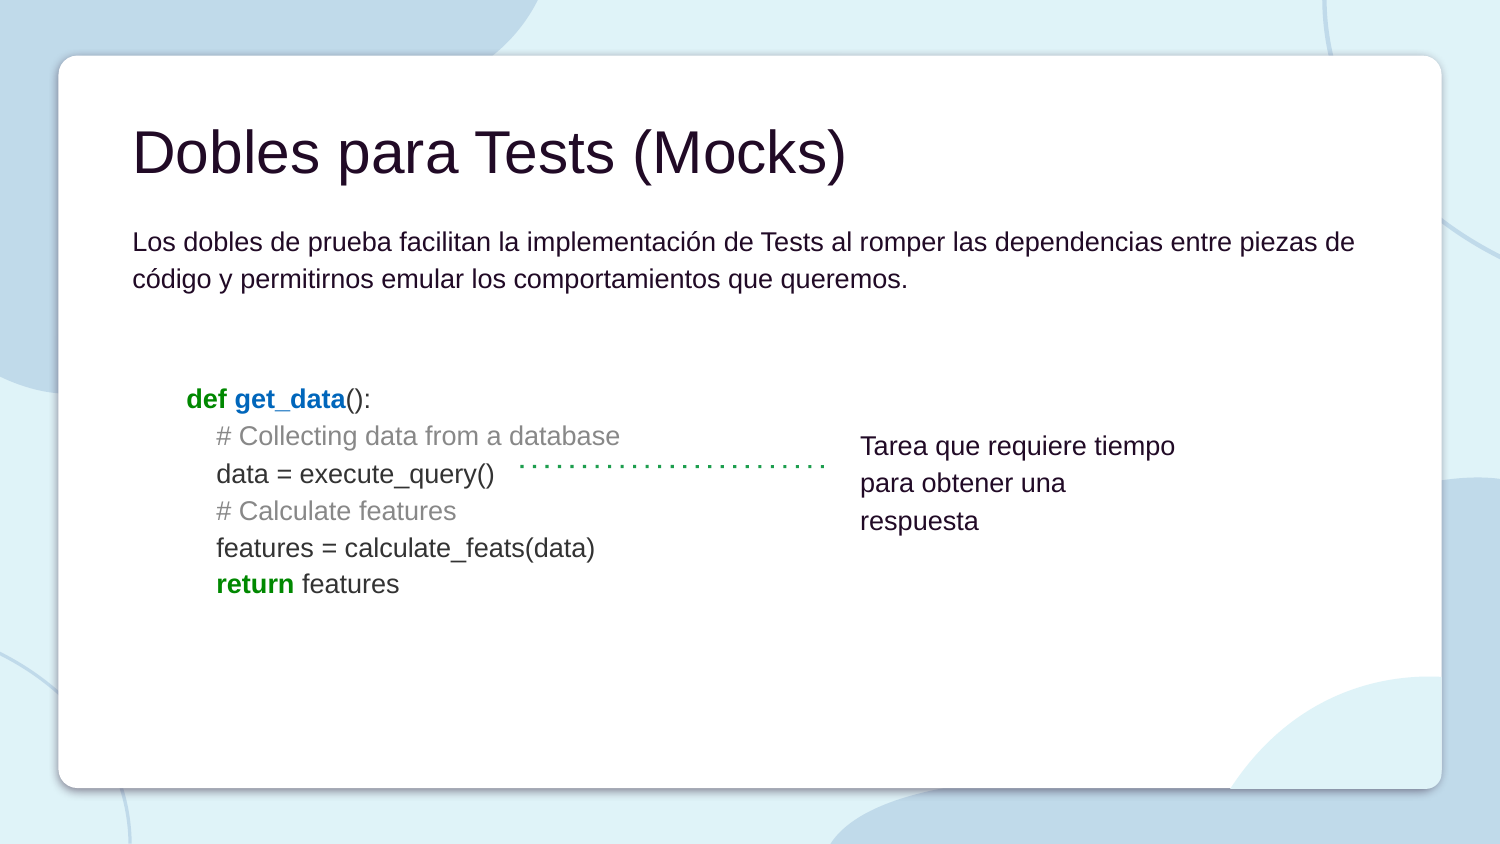

# Dobles para Tests (Mocks)
Los dobles de prueba facilitan la implementación de Tests al romper las dependencias entre piezas de código y permitirnos emular los comportamientos que queremos.
def get_data():
    # Collecting data from a database
    data = execute_query()
    # Calculate features
    features = calculate_feats(data)
    return features
Tarea que requiere tiempo para obtener una respuesta